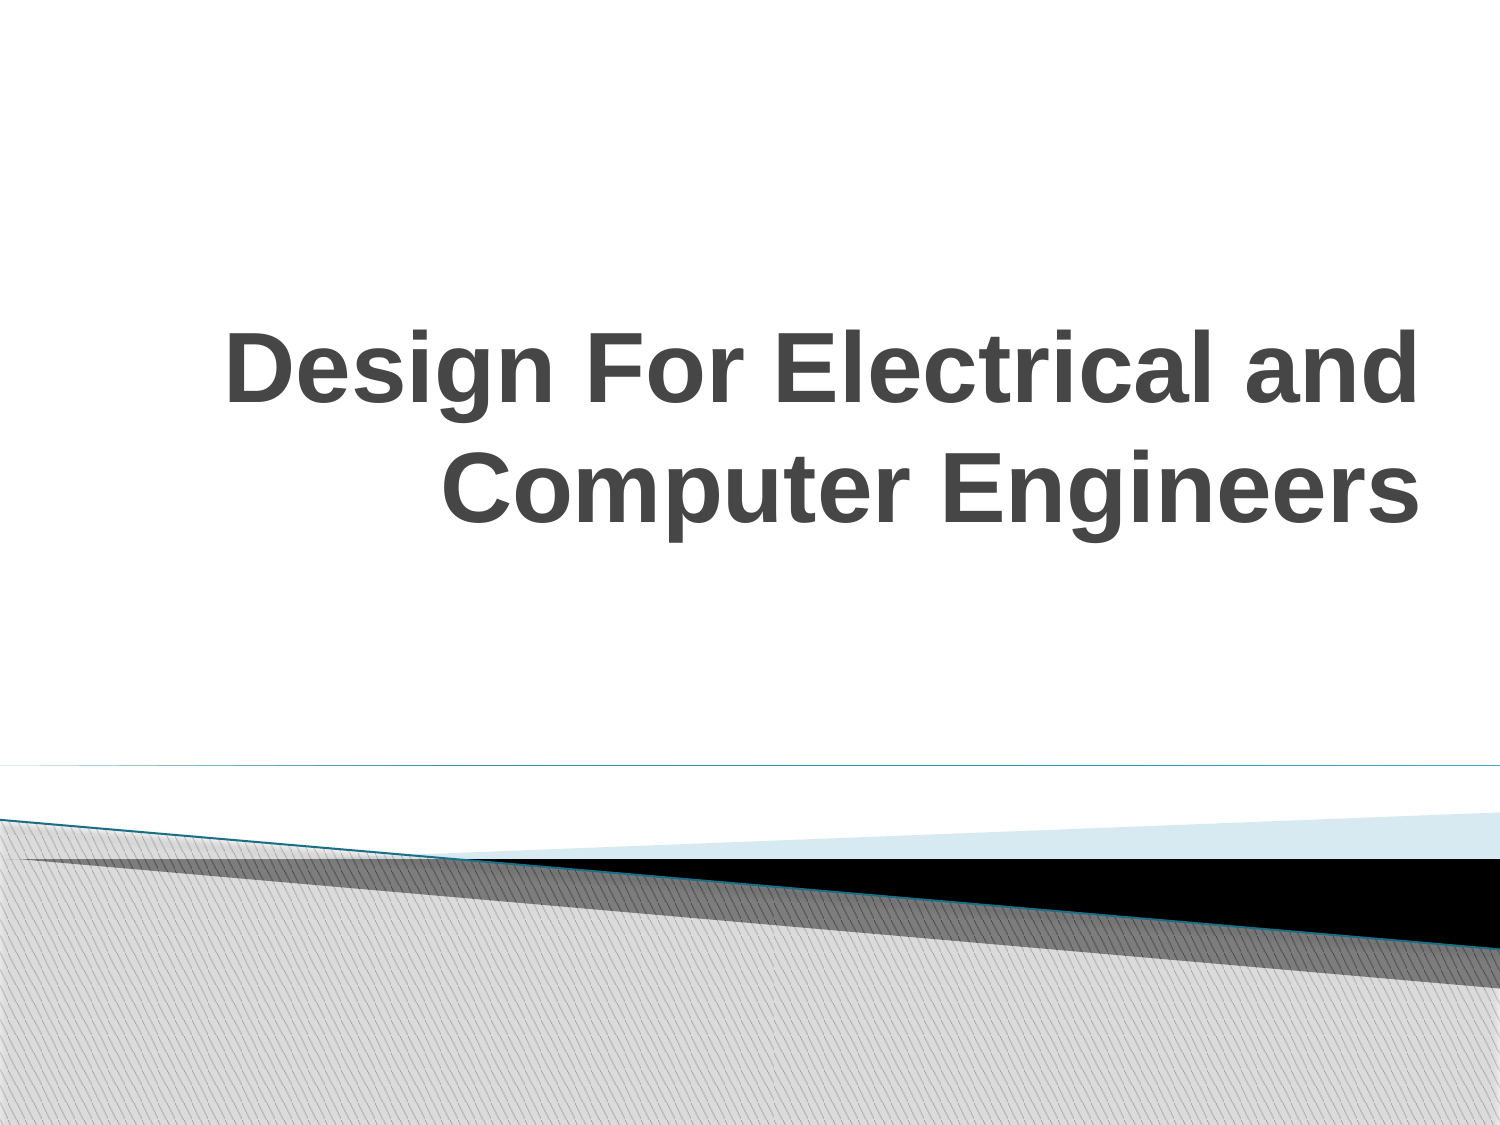

# Design For Electrical and Computer Engineers